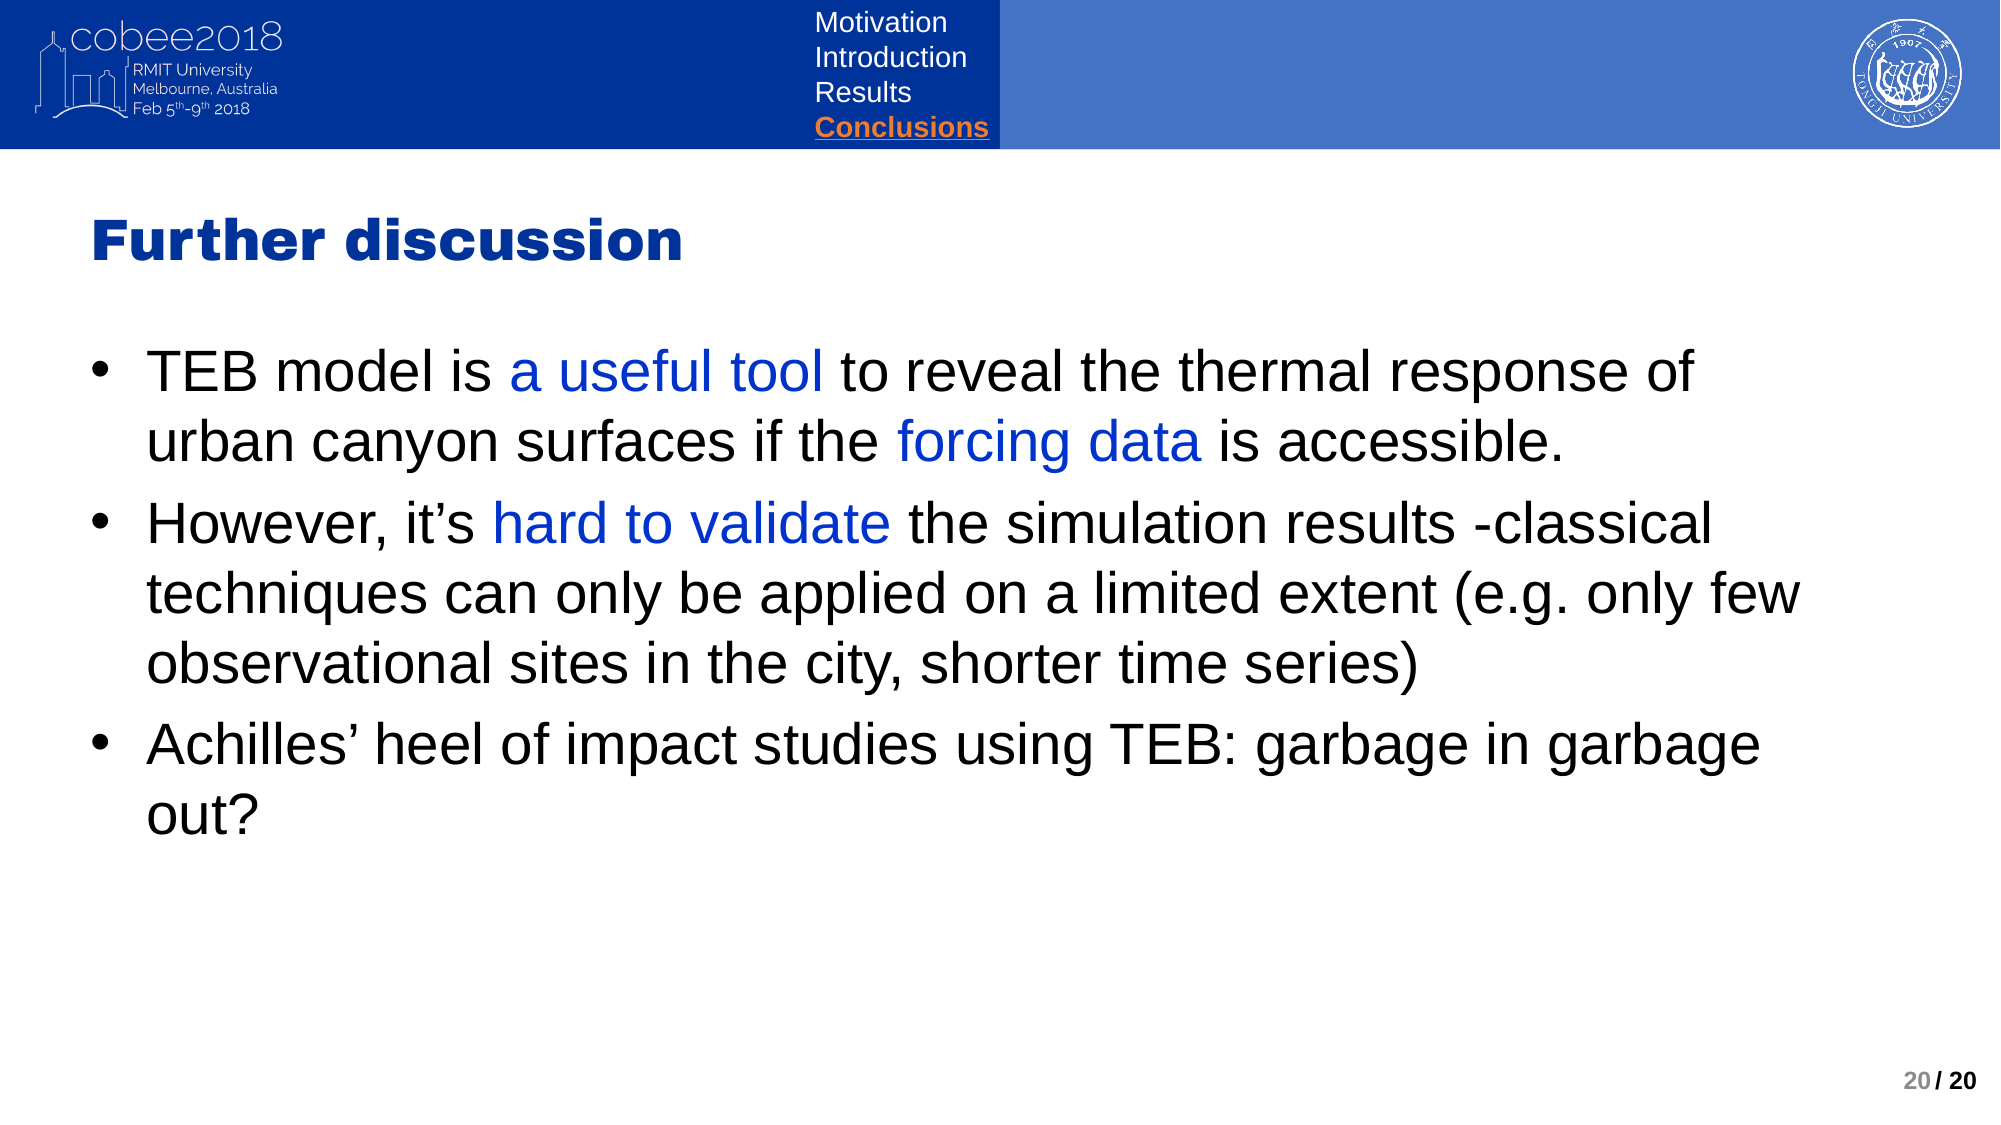

Motivation
Introduction
Results
Conclusions
Further discussion
TEB model is a useful tool to reveal the thermal response of urban canyon surfaces if the forcing data is accessible.
However, it’s hard to validate the simulation results -classical techniques can only be applied on a limited extent (e.g. only few observational sites in the city, shorter time series)
Achilles’ heel of impact studies using TEB: garbage in garbage out?

20